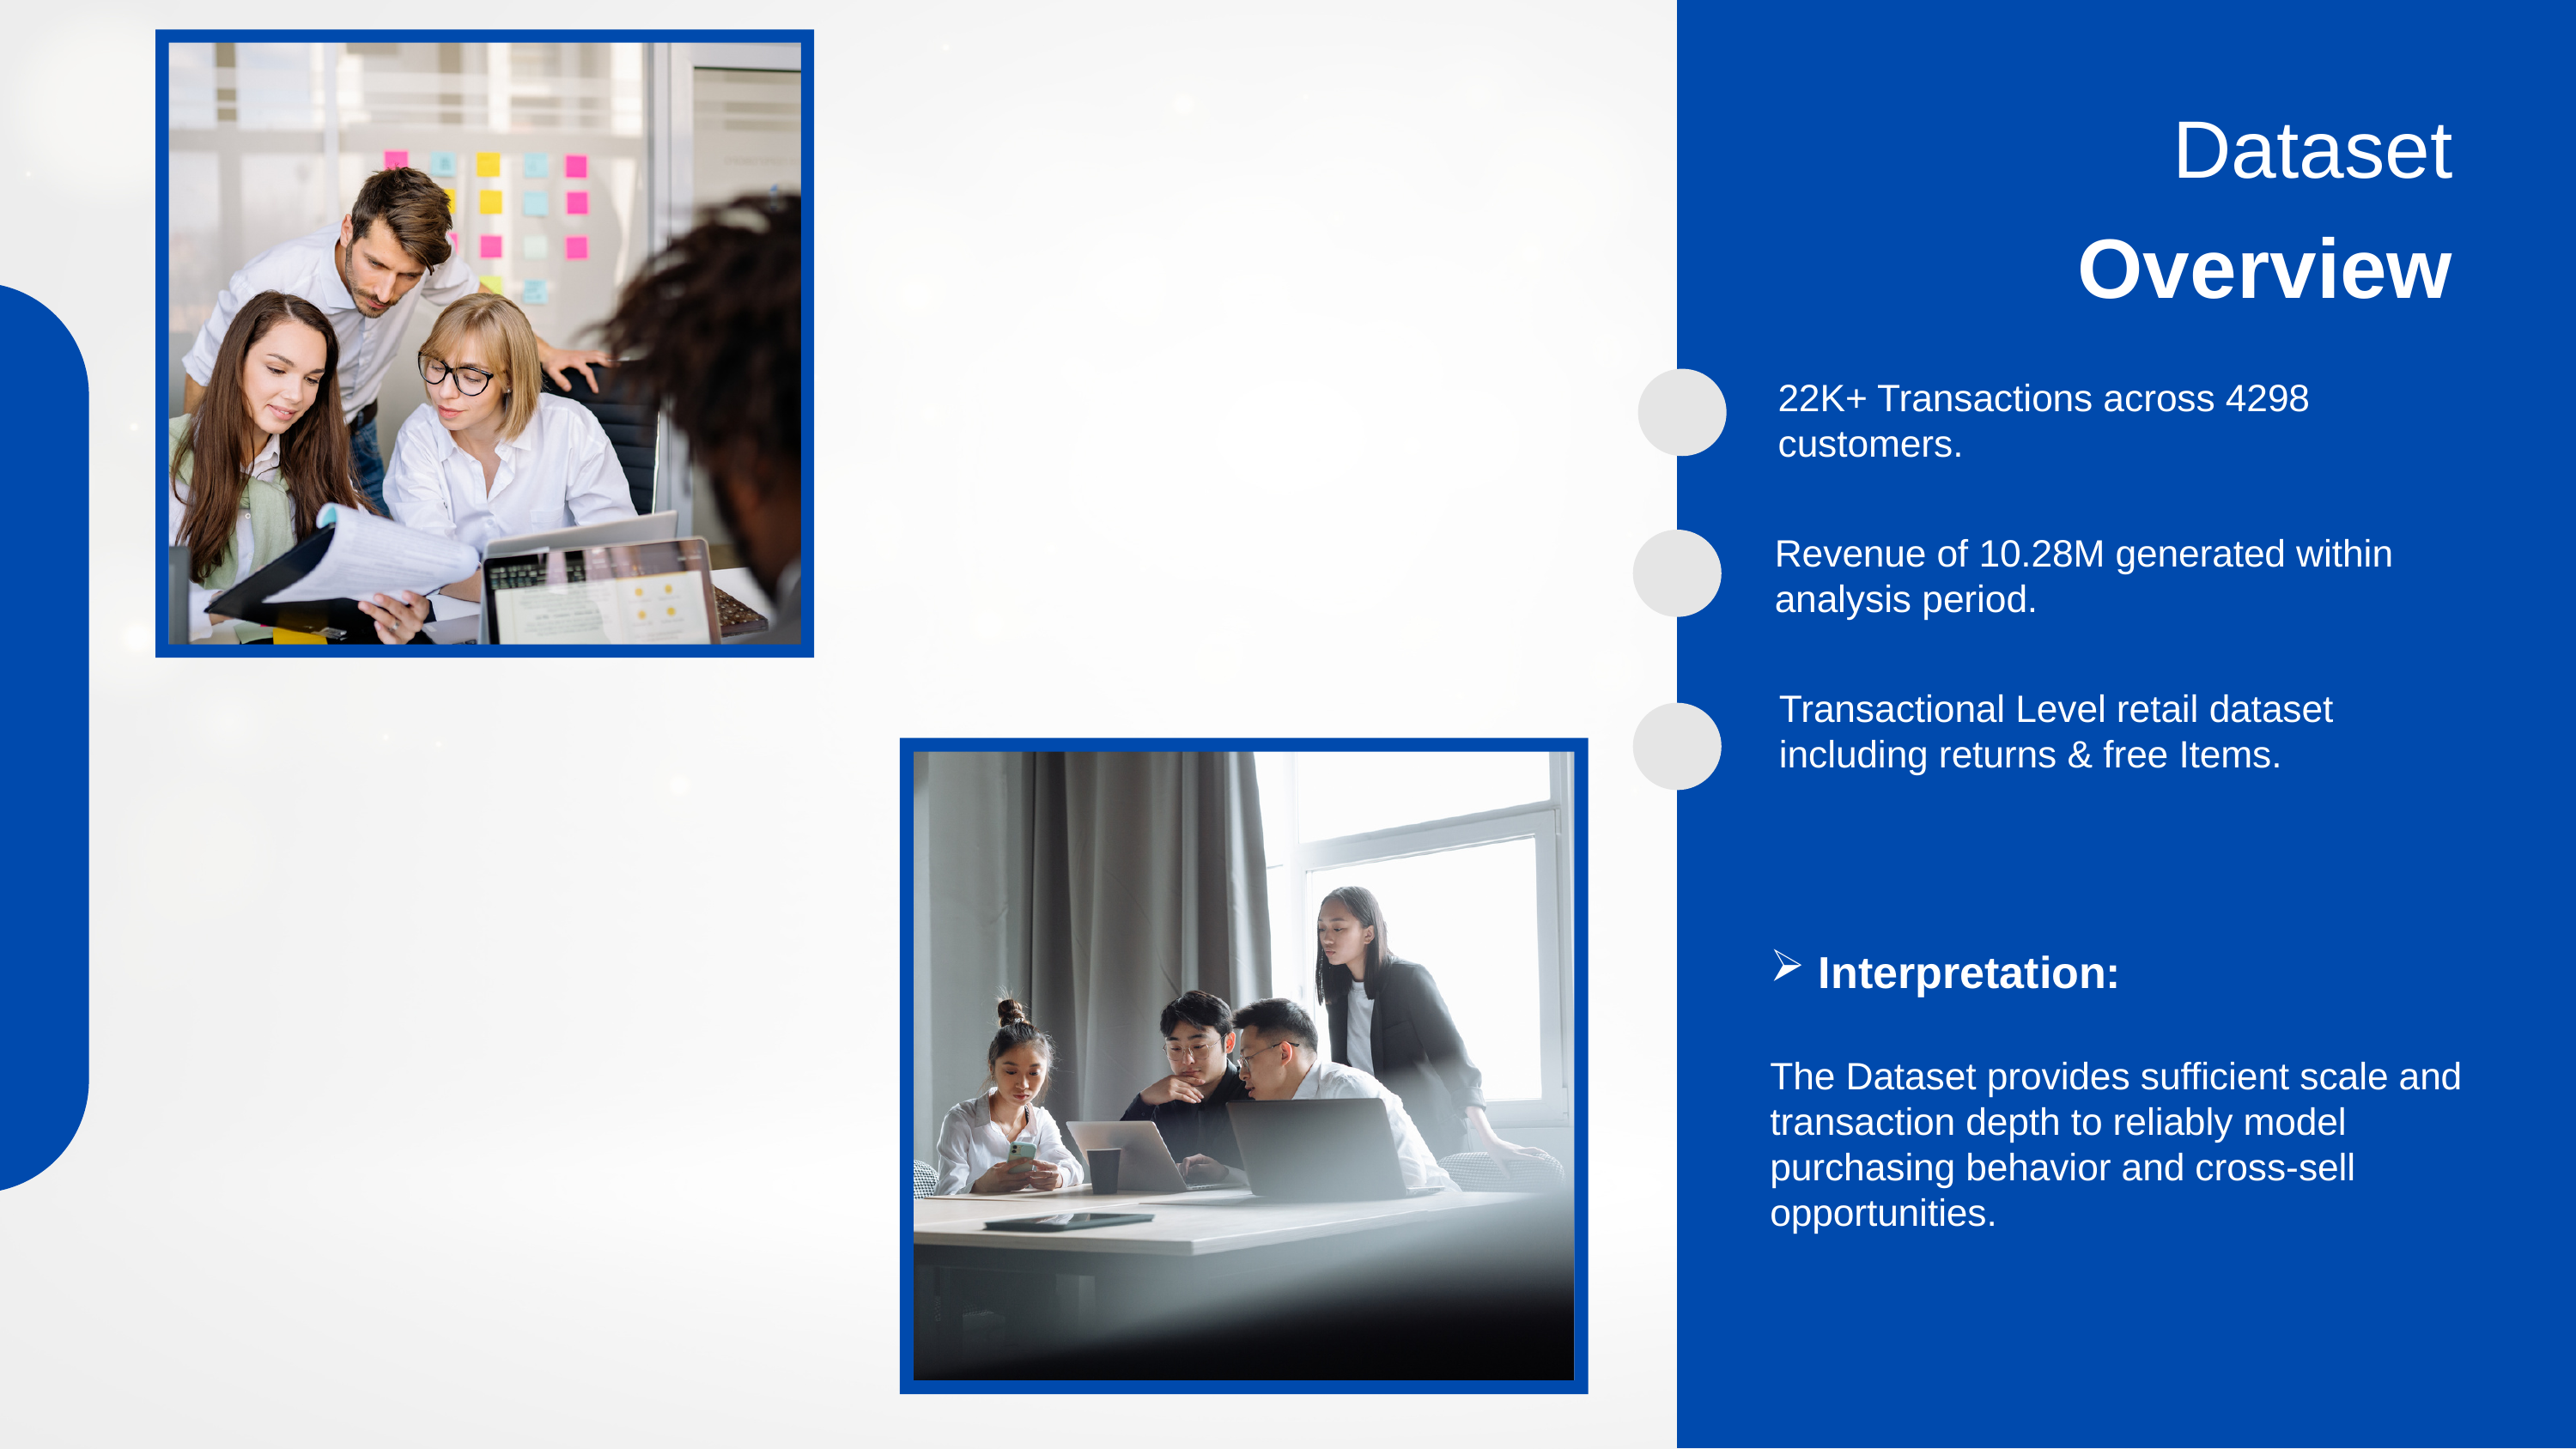

Dataset
Overview

22K+ Transactions across 4298 customers.

Revenue of 10.28M generated within analysis period.

Transactional Level retail dataset including returns & free Items.

Interpretation:

The Dataset provides sufficient scale and transaction depth to reliably model purchasing behavior and cross-sell opportunities.